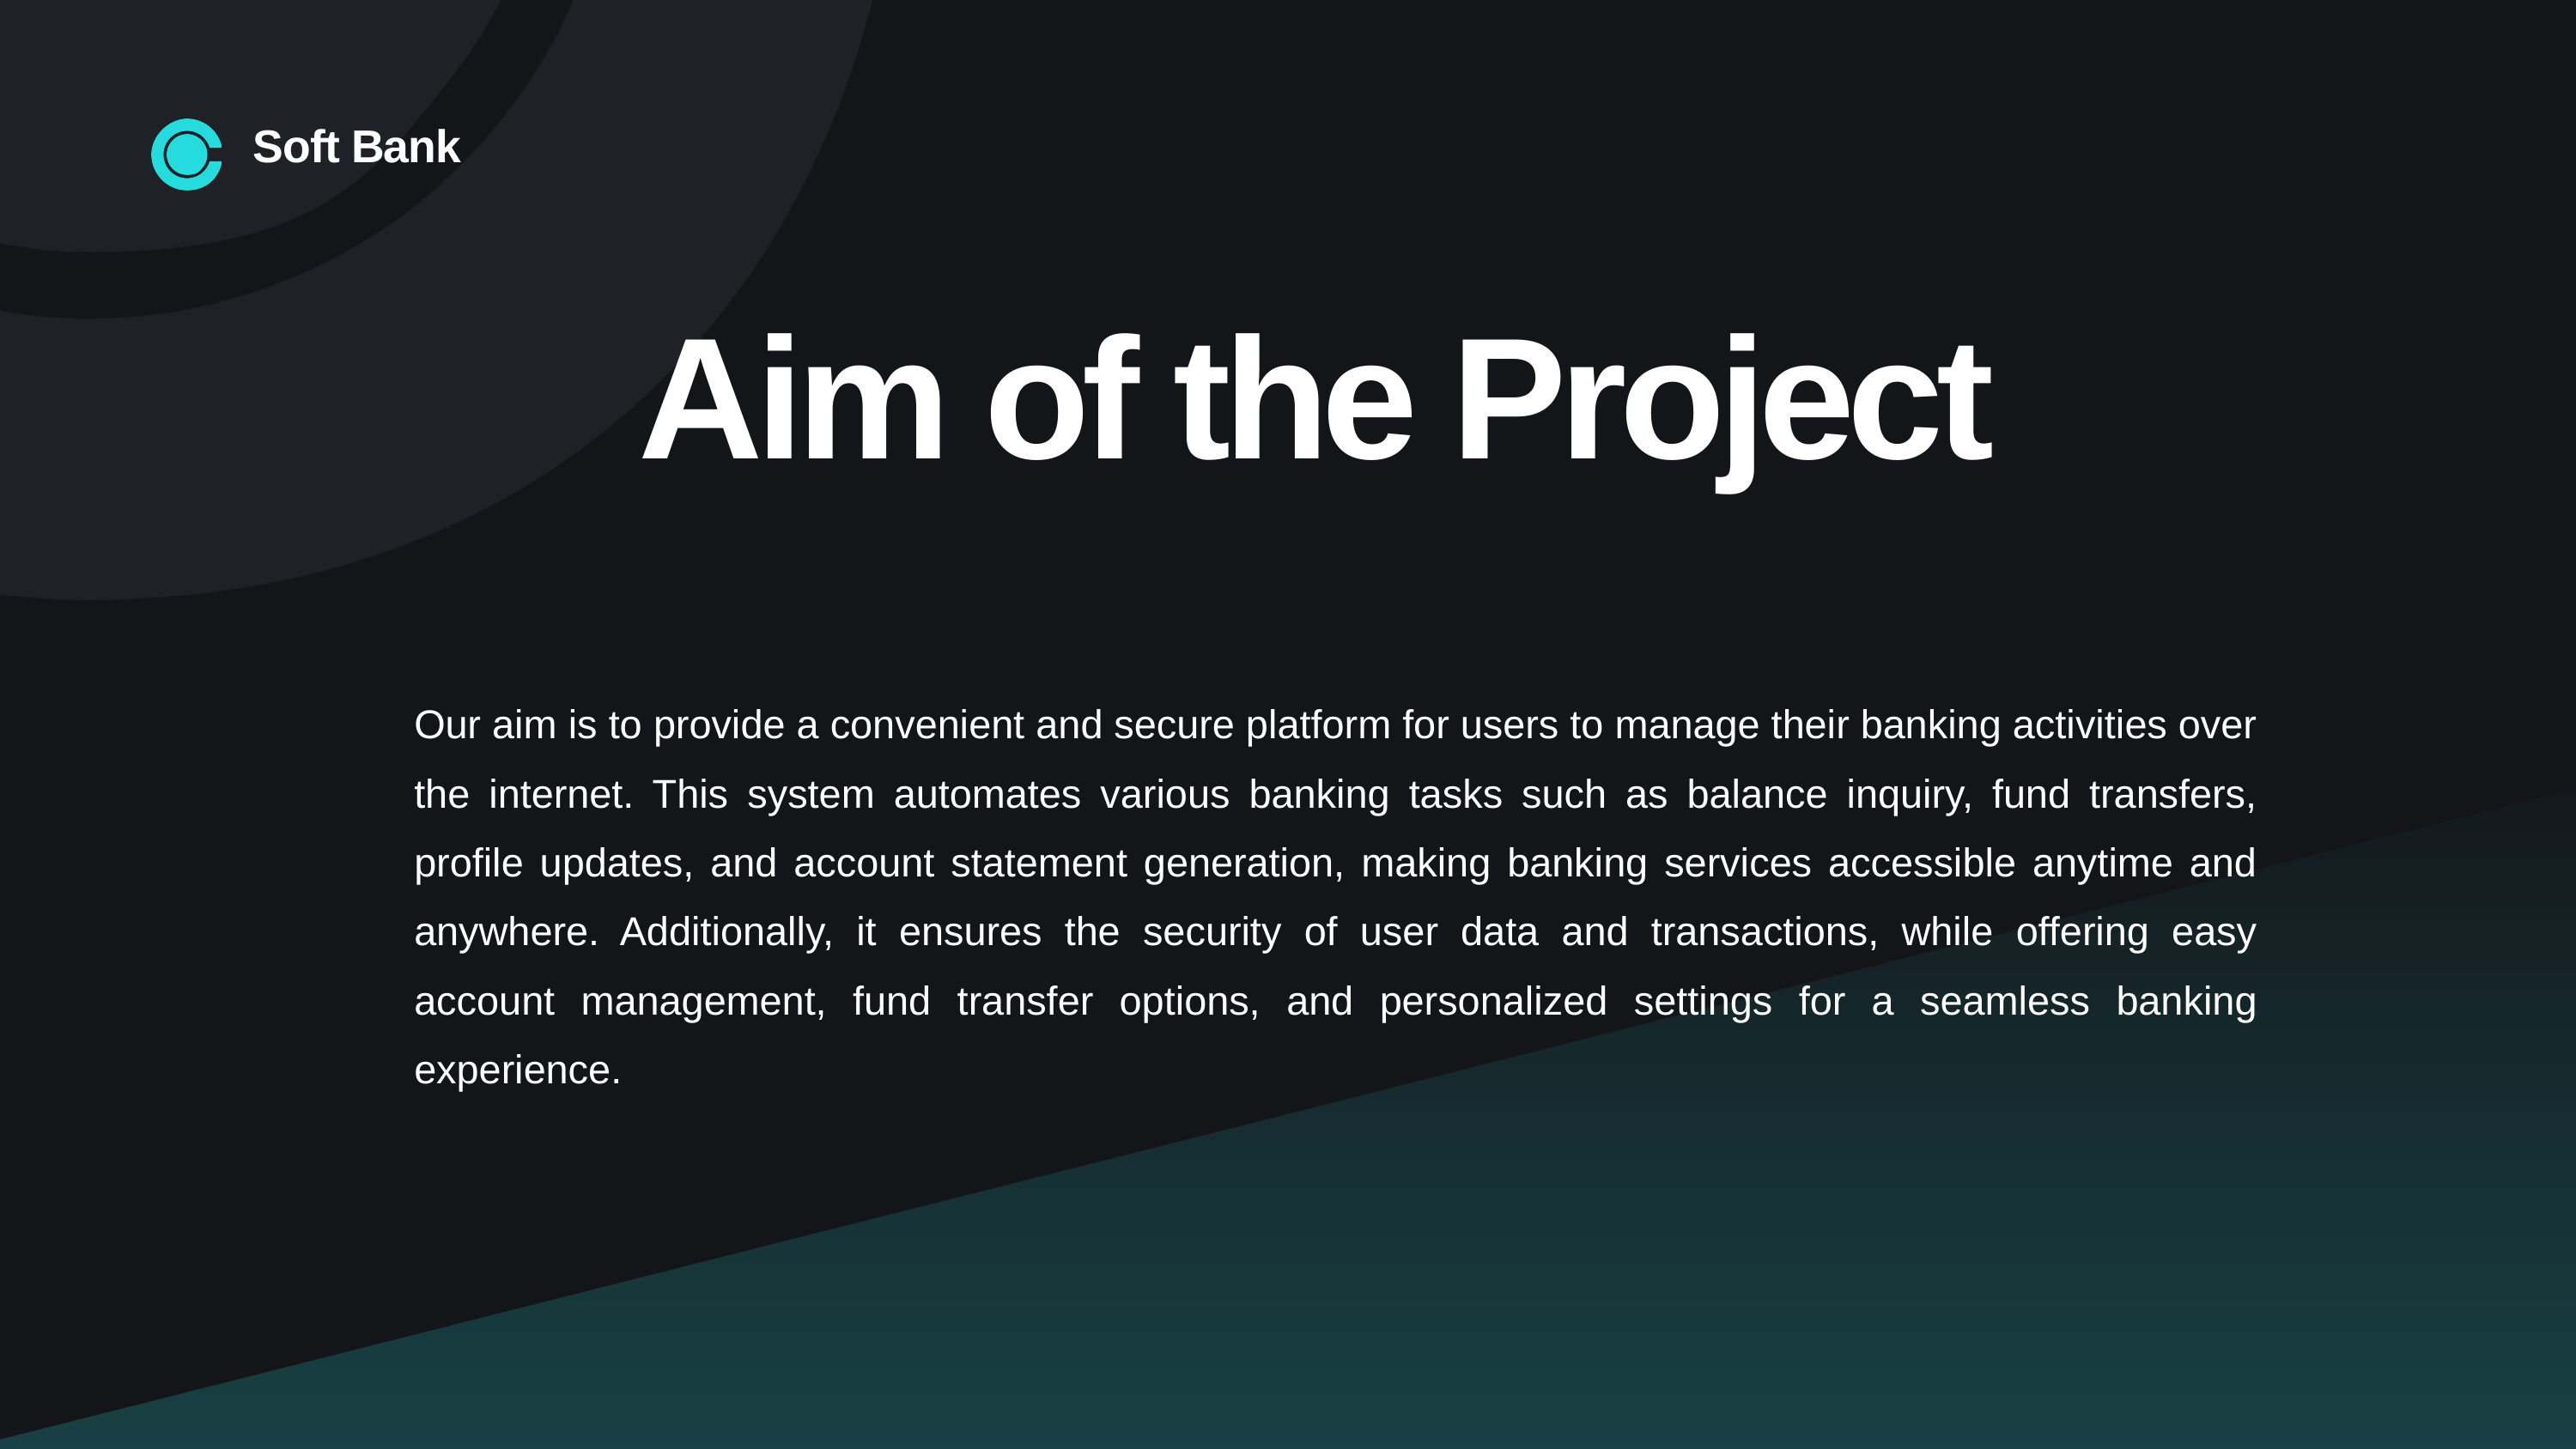

Soft Bank
Aim of the Project
Our aim is to provide a convenient and secure platform for users to manage their banking activities over the internet. This system automates various banking tasks such as balance inquiry, fund transfers, profile updates, and account statement generation, making banking services accessible anytime and anywhere. Additionally, it ensures the security of user data and transactions, while offering easy account management, fund transfer options, and personalized settings for a seamless banking experience.